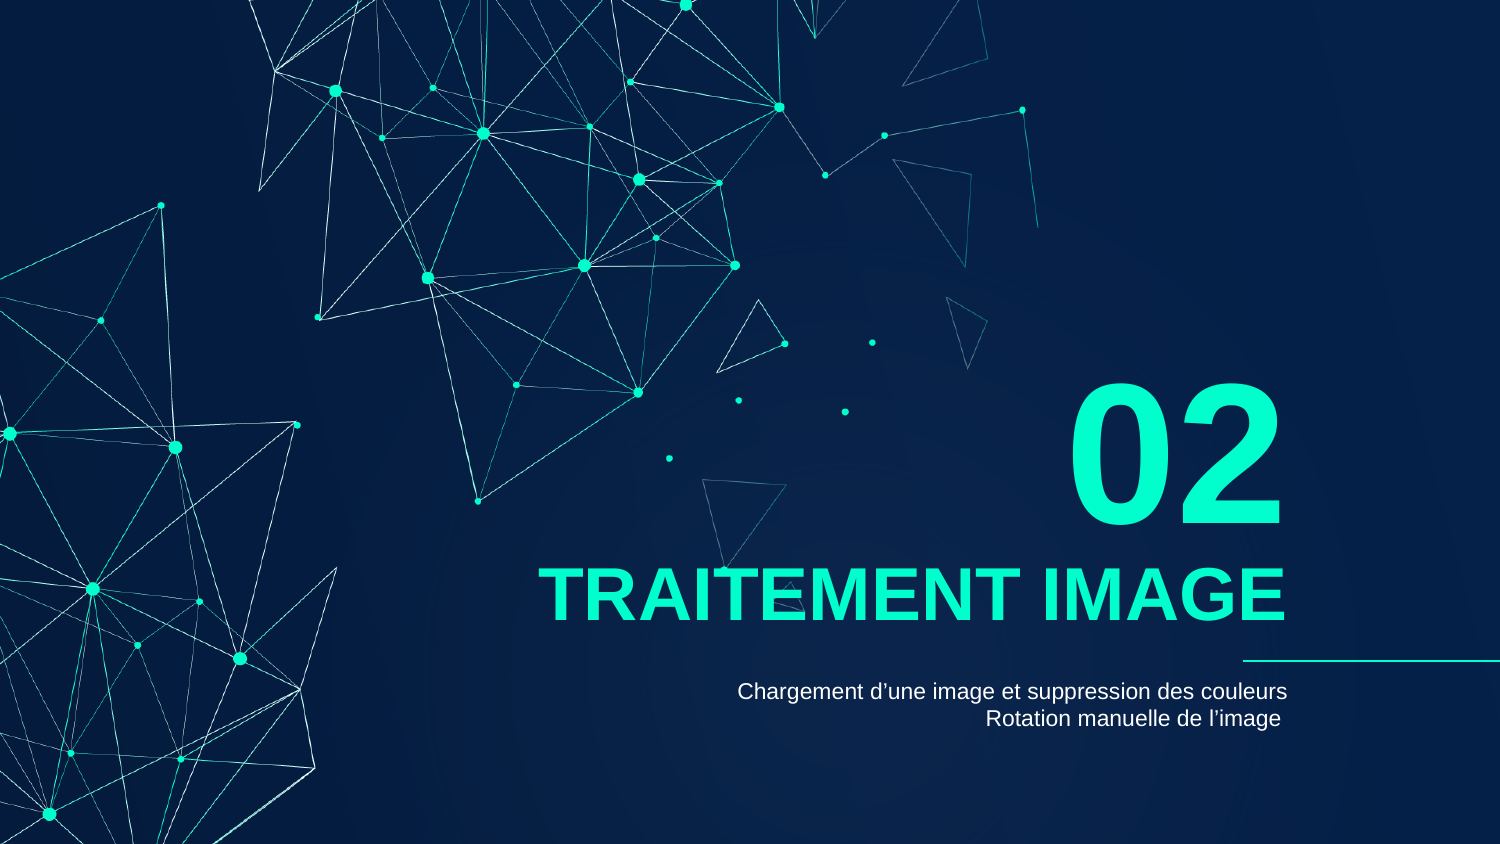

02
# TRAITEMENT IMAGE
 Chargement d’une image et suppression des couleurs
 Rotation manuelle de l’image